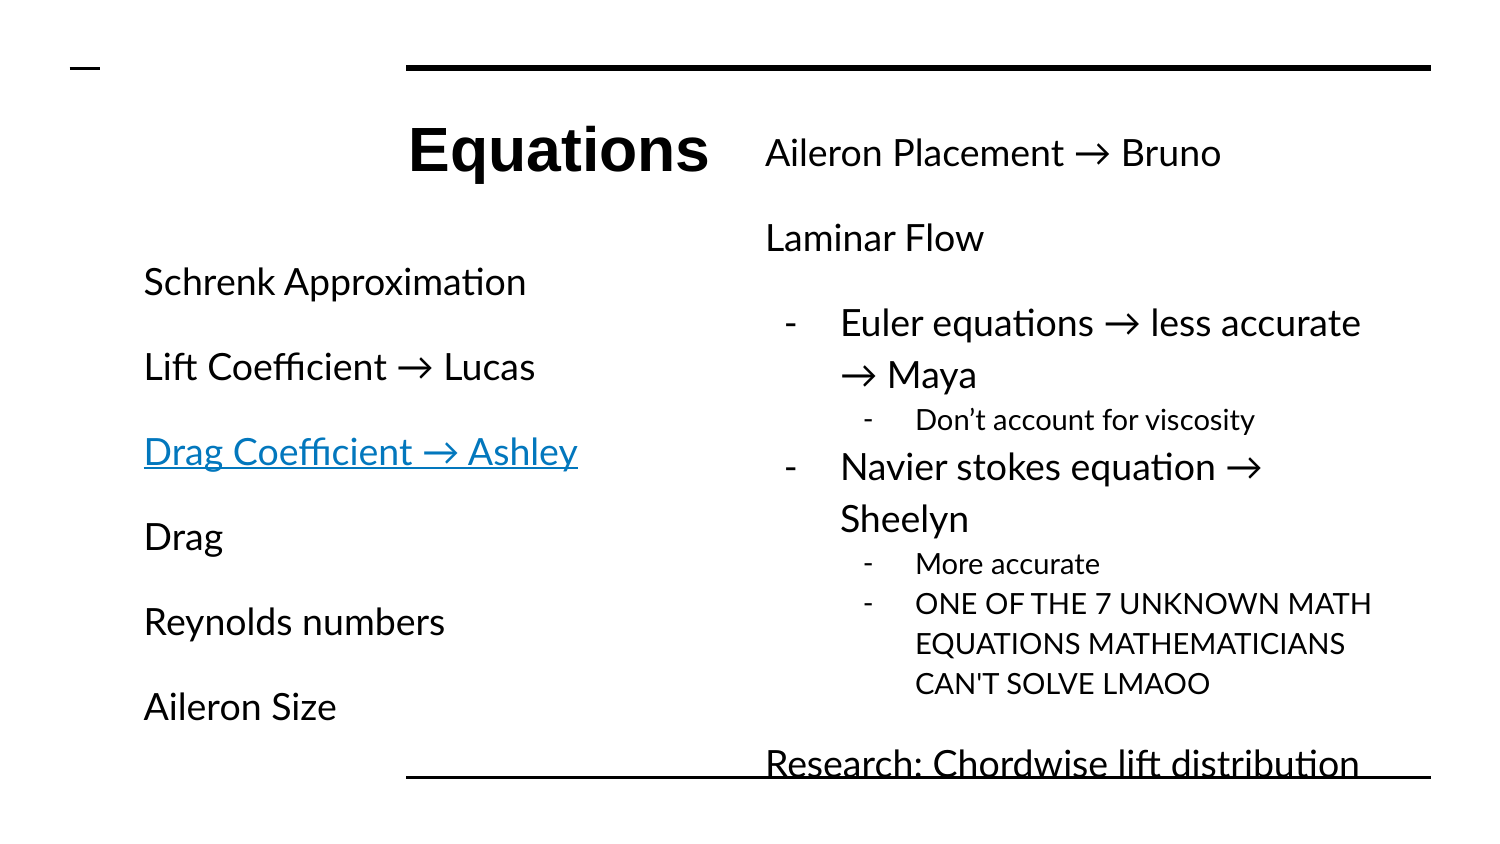

# Equations
Aileron Placement → Bruno
Laminar Flow
Euler equations → less accurate → Maya
Don’t account for viscosity
Navier stokes equation → Sheelyn
More accurate
ONE OF THE 7 UNKNOWN MATH EQUATIONS MATHEMATICIANS CAN'T SOLVE LMAOO
Research: Chordwise lift distribution

Schrenk Approximation
Lift Coefficient → Lucas
Drag Coefficient → Ashley
Drag
Reynolds numbers
Aileron Size